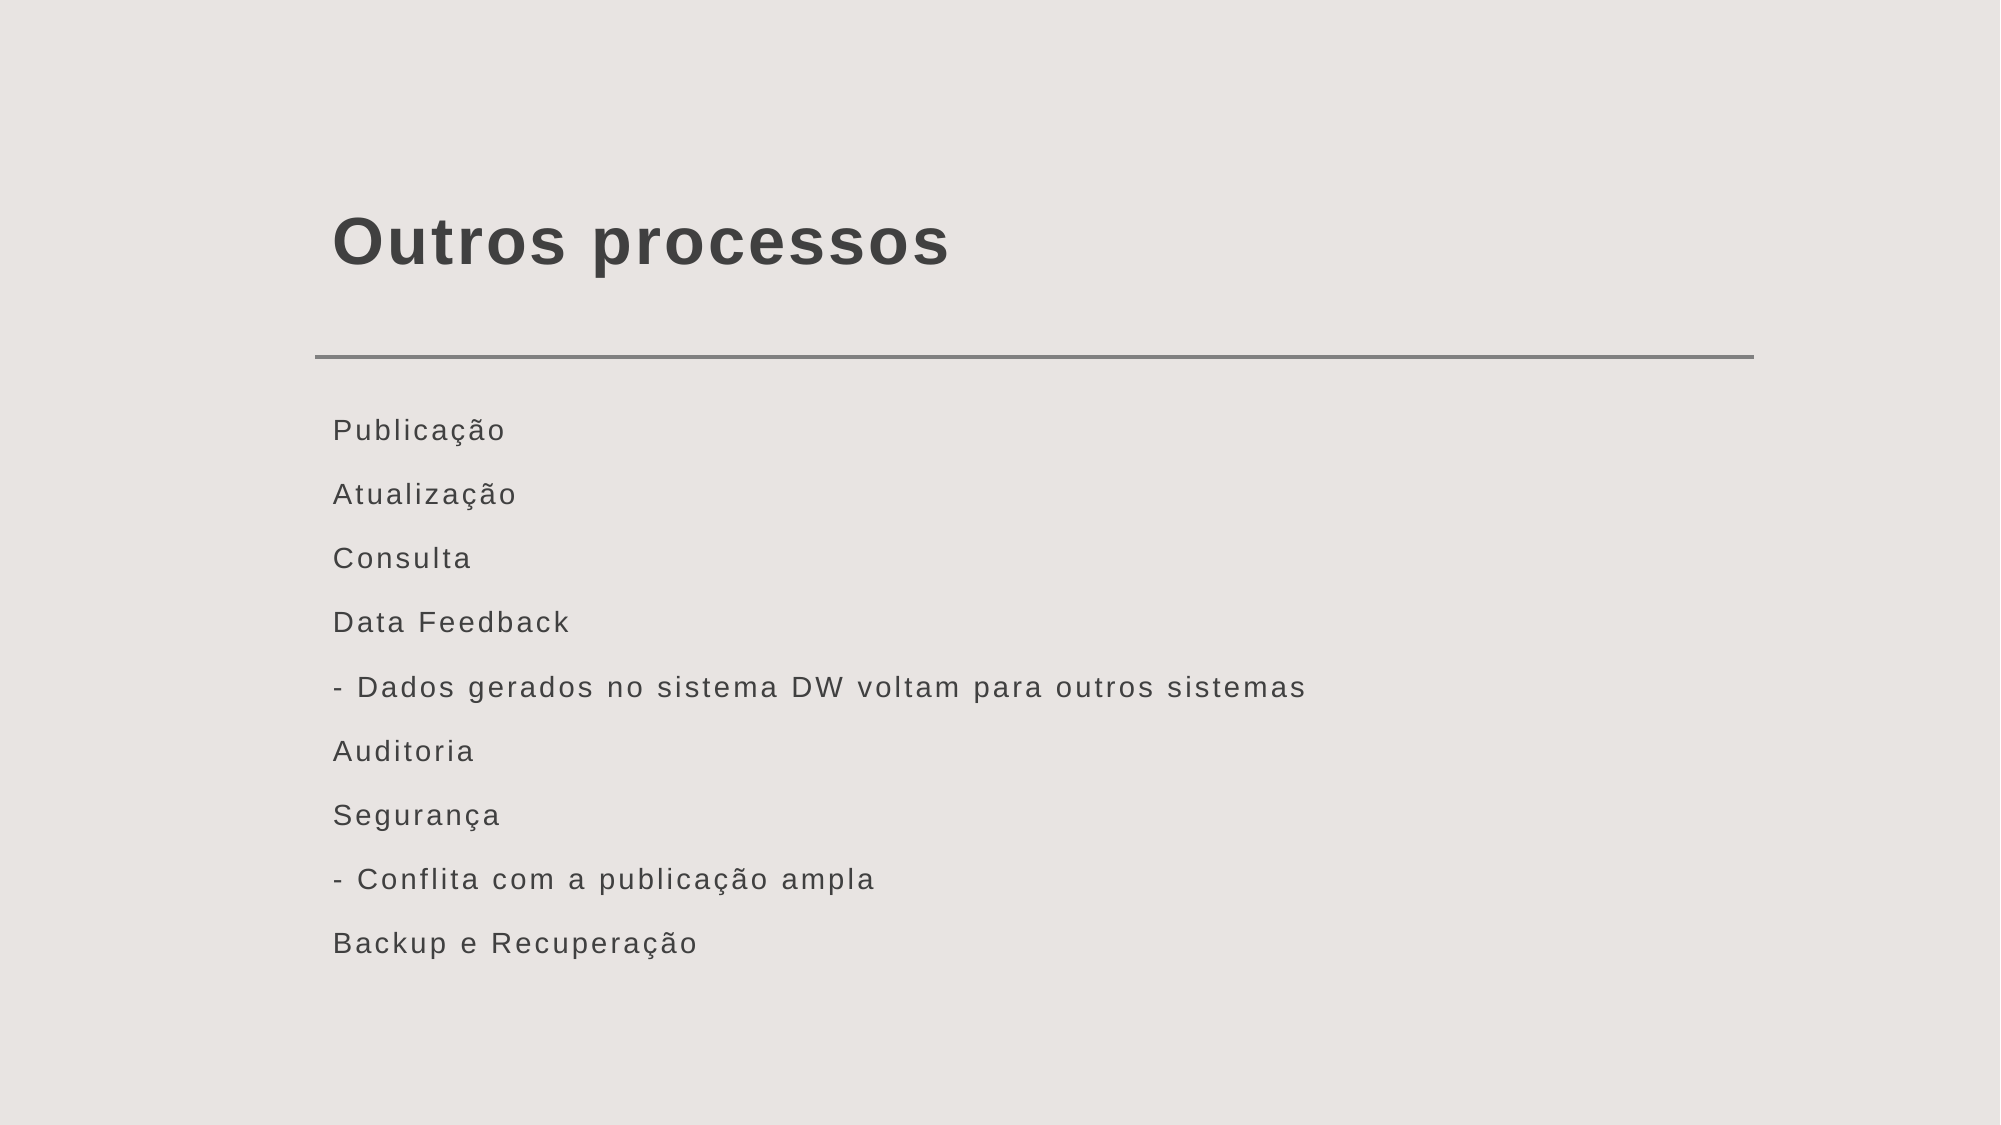

# Outros processos
Publicação
Atualização
Consulta
Data Feedback
- Dados gerados no sistema DW voltam para outros sistemas
Auditoria
Segurança
- Conflita com a publicação ampla
Backup e Recuperação